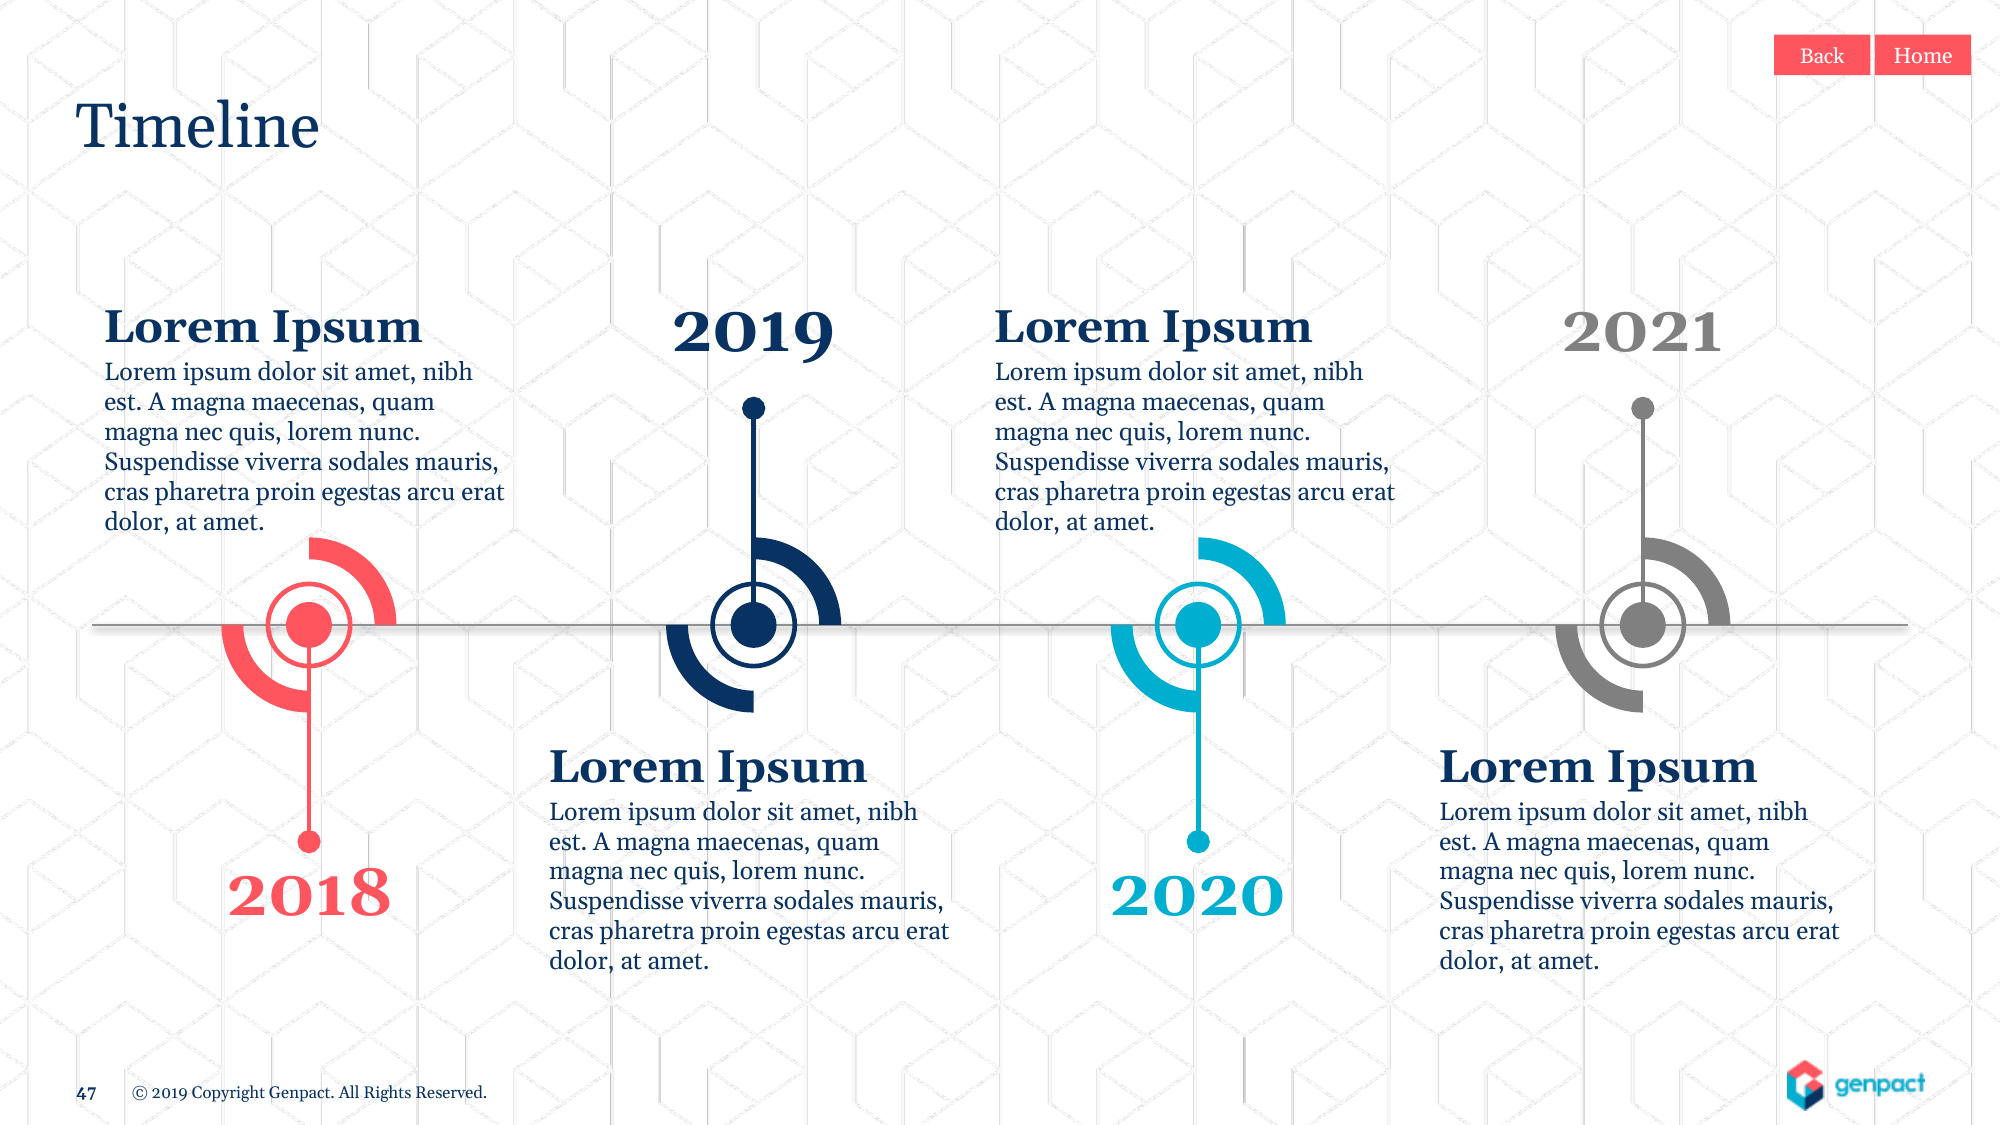

Back
Home
Timeline
2019
2021
Lorem Ipsum
Lorem Ipsum
Lorem ipsum dolor sit amet, nibh est. A magna maecenas, quam magna nec quis, lorem nunc. Suspendisse viverra sodales mauris, cras pharetra proin egestas arcu erat dolor, at amet.
Lorem ipsum dolor sit amet, nibh est. A magna maecenas, quam magna nec quis, lorem nunc. Suspendisse viverra sodales mauris, cras pharetra proin egestas arcu erat dolor, at amet.

Lorem Ipsum
Lorem Ipsum
Lorem ipsum dolor sit amet, nibh est. A magna maecenas, quam magna nec quis, lorem nunc. Suspendisse viverra sodales mauris, cras pharetra proin egestas arcu erat dolor, at amet.
Lorem ipsum dolor sit amet, nibh est. A magna maecenas, quam magna nec quis, lorem nunc. Suspendisse viverra sodales mauris, cras pharetra proin egestas arcu erat dolor, at amet.
2018
2020